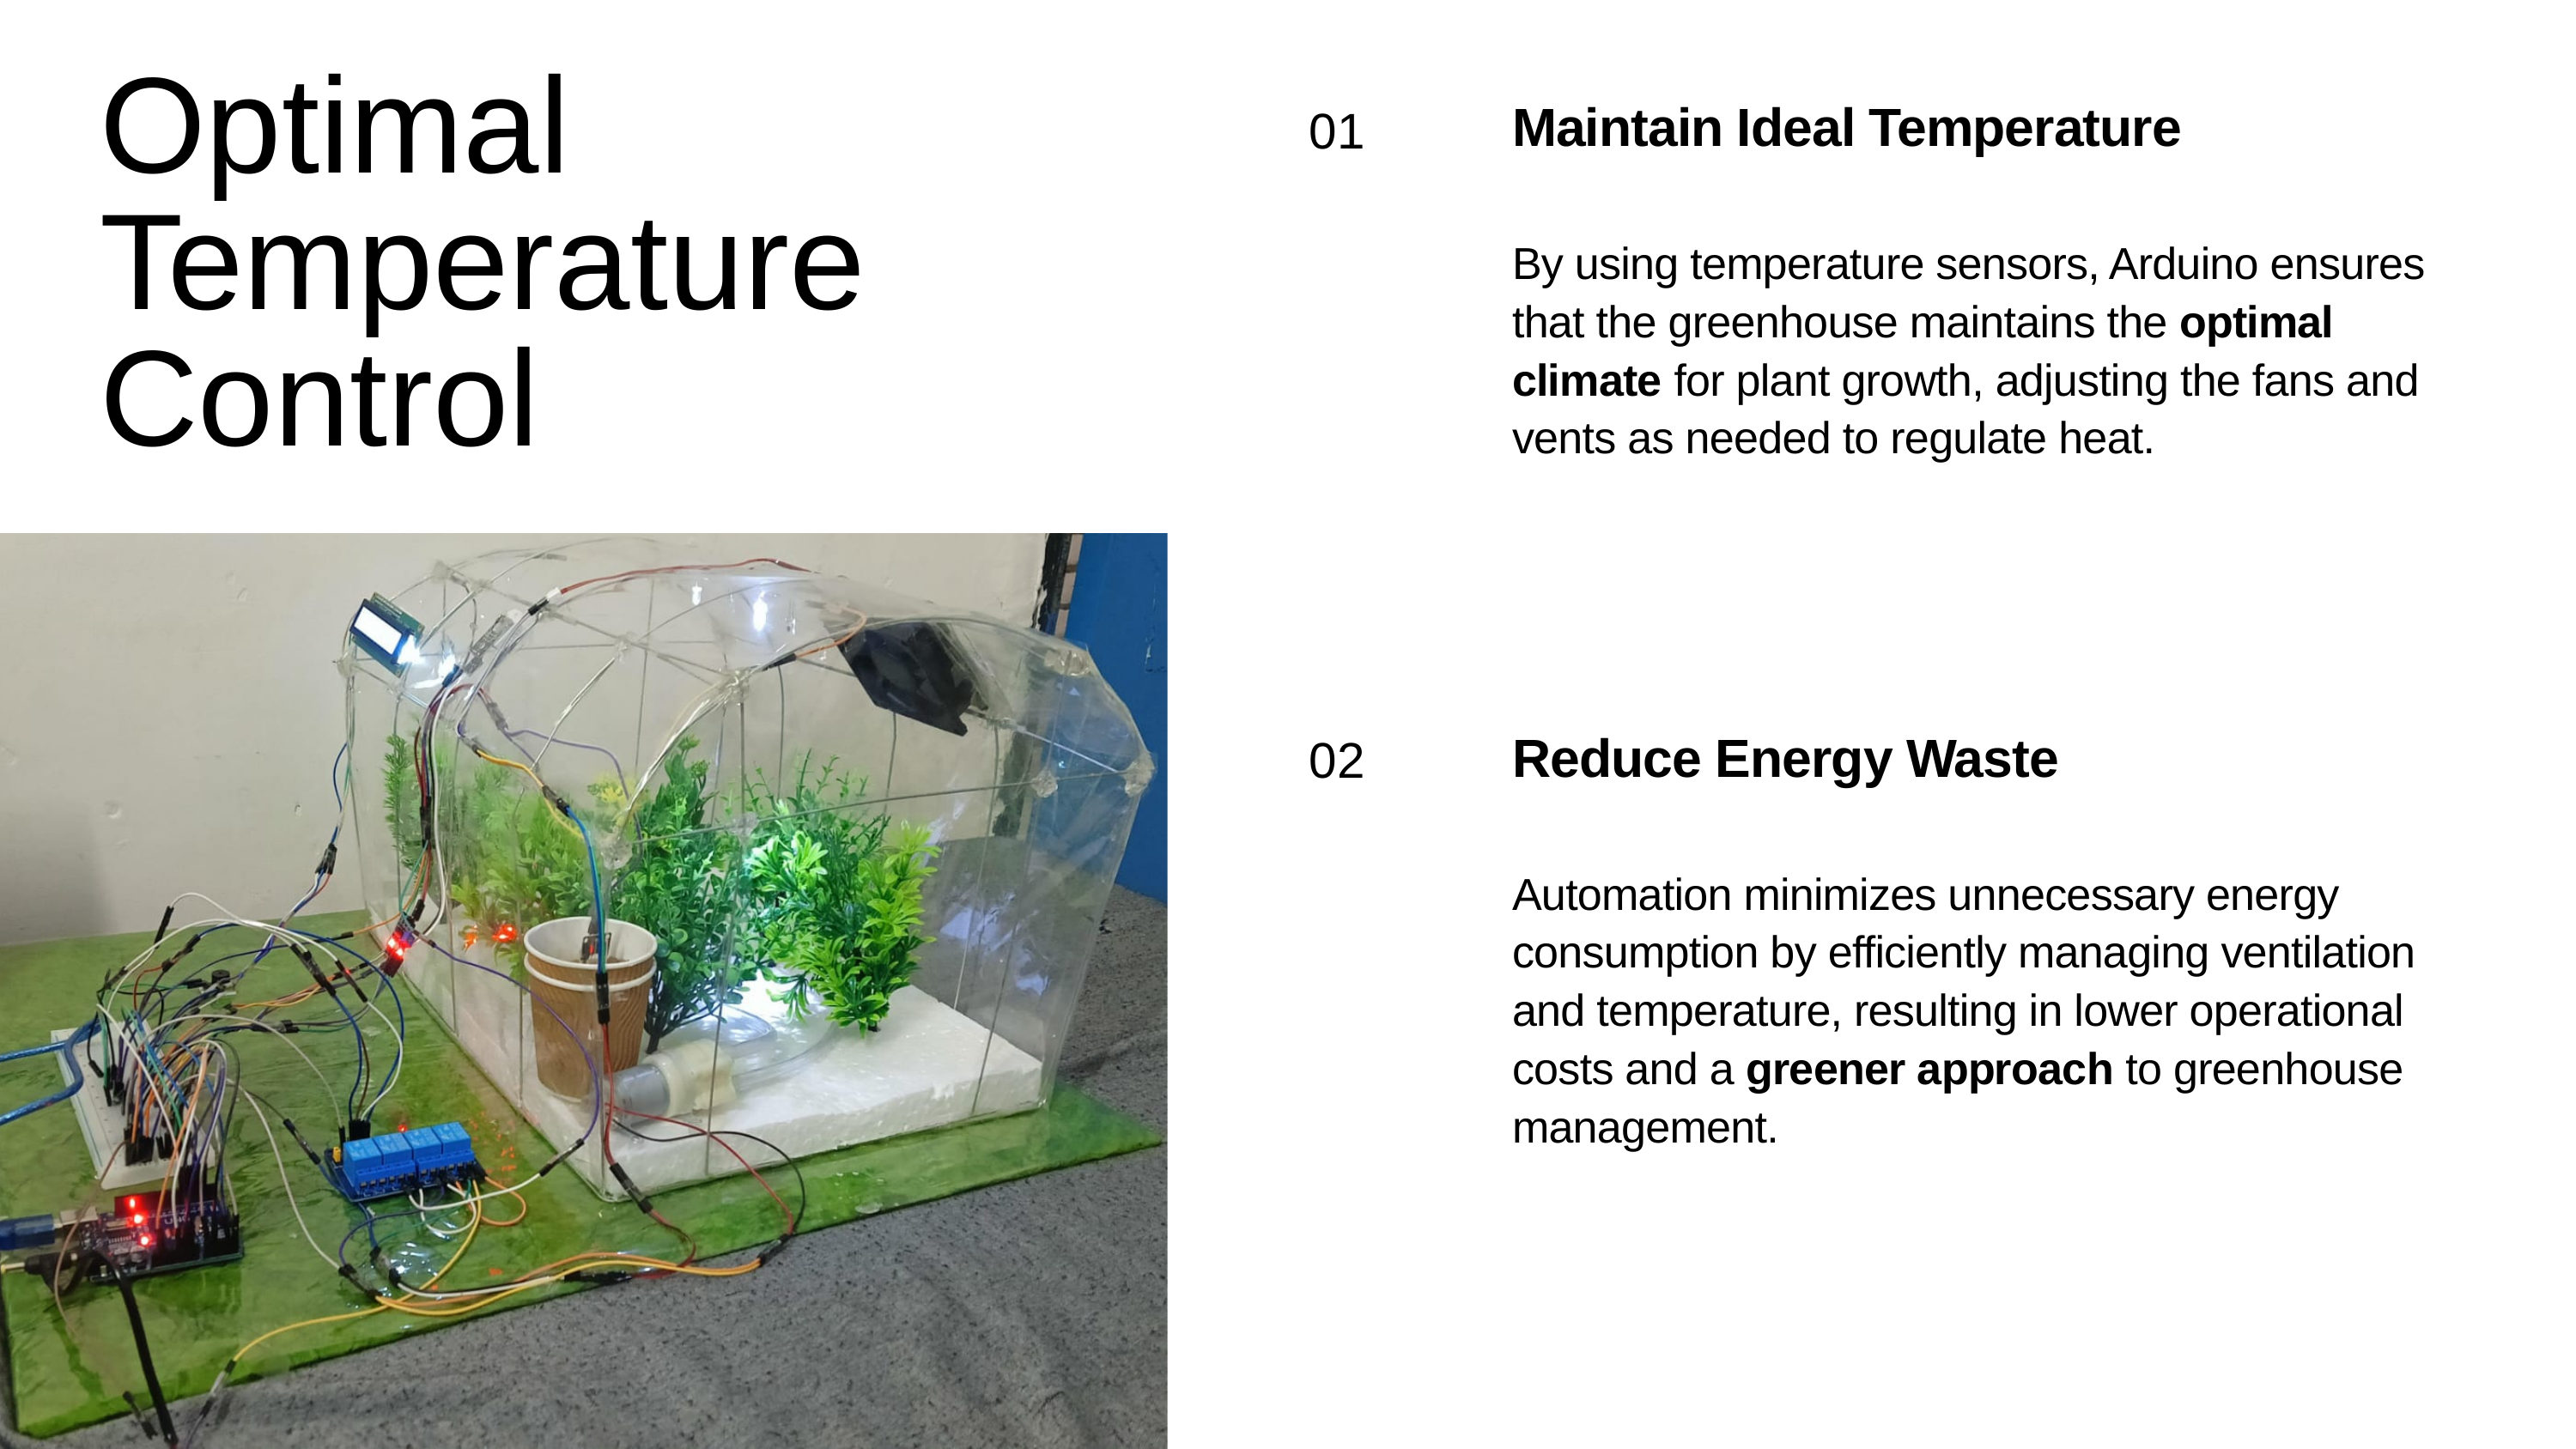

Optimal Temperature Control
Maintain Ideal Temperature
By using temperature sensors, Arduino ensures that the greenhouse maintains the optimal climate for plant growth, adjusting the fans and vents as needed to regulate heat.
01

Reduce Energy Waste
Automation minimizes unnecessary energy consumption by efficiently managing ventilation and temperature, resulting in lower operational costs and a greener approach to greenhouse management.
02